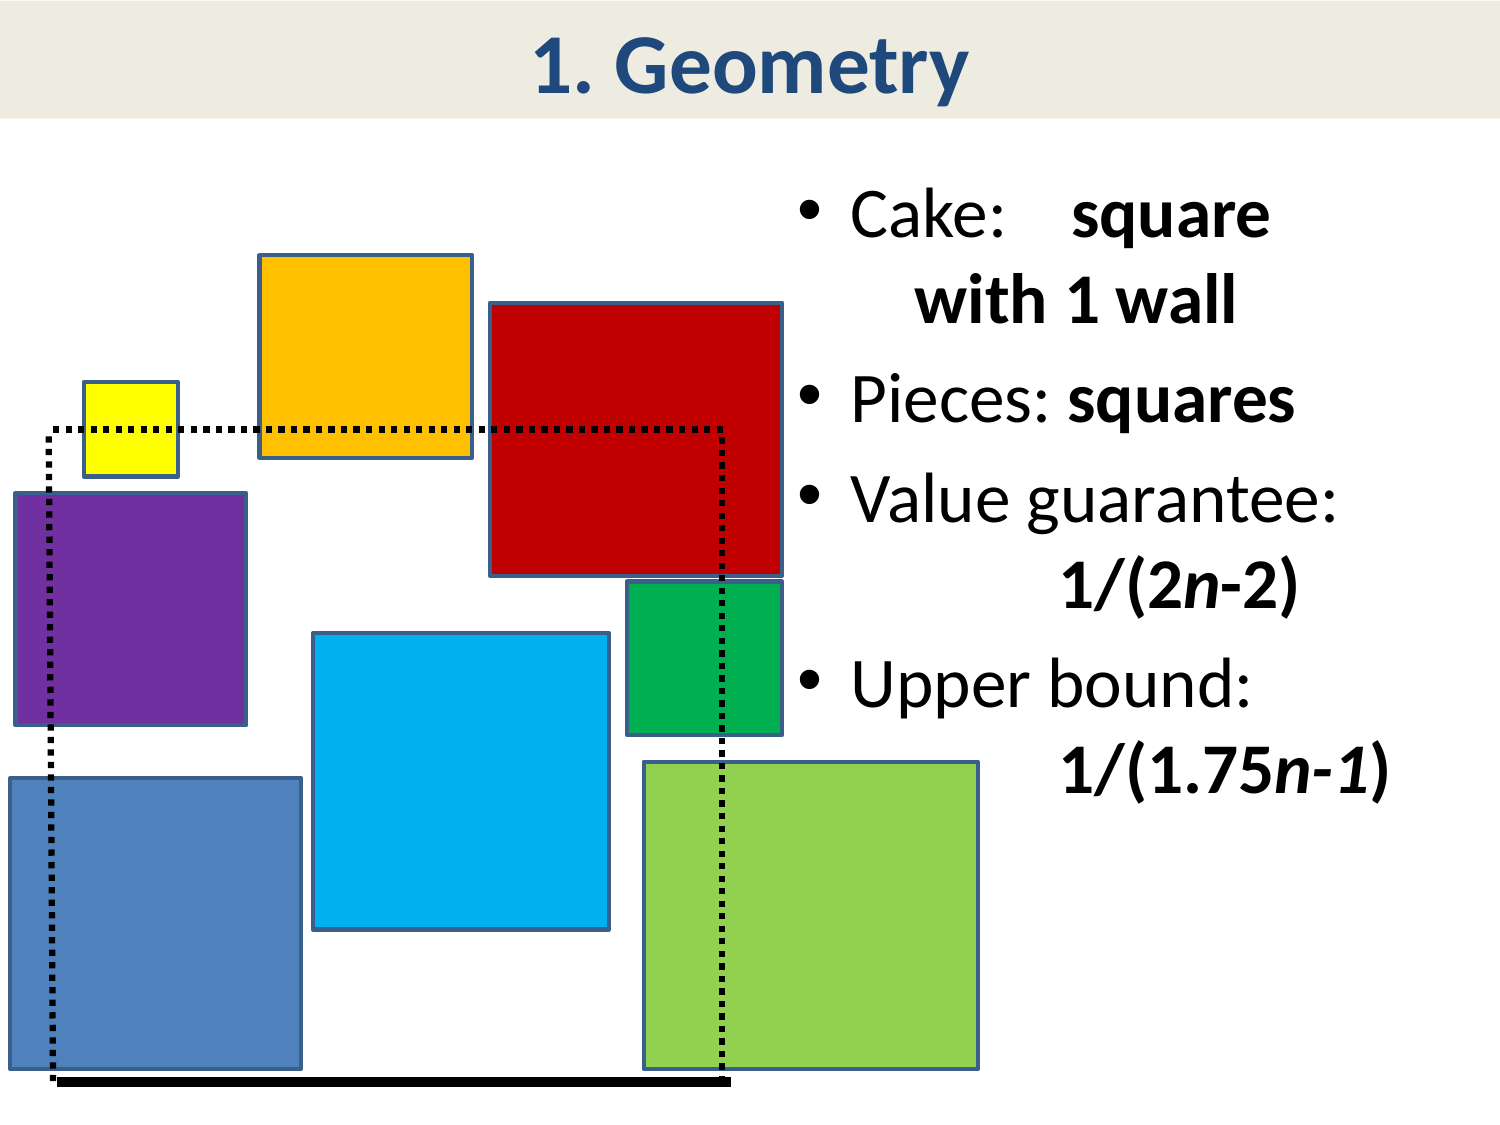

# 1. Geometry
Cake:    square
    with 1 wall
Pieces: squares
Value guarantee:
             1/(2n-2)
Upper bound:
             1/(1.75n-1)